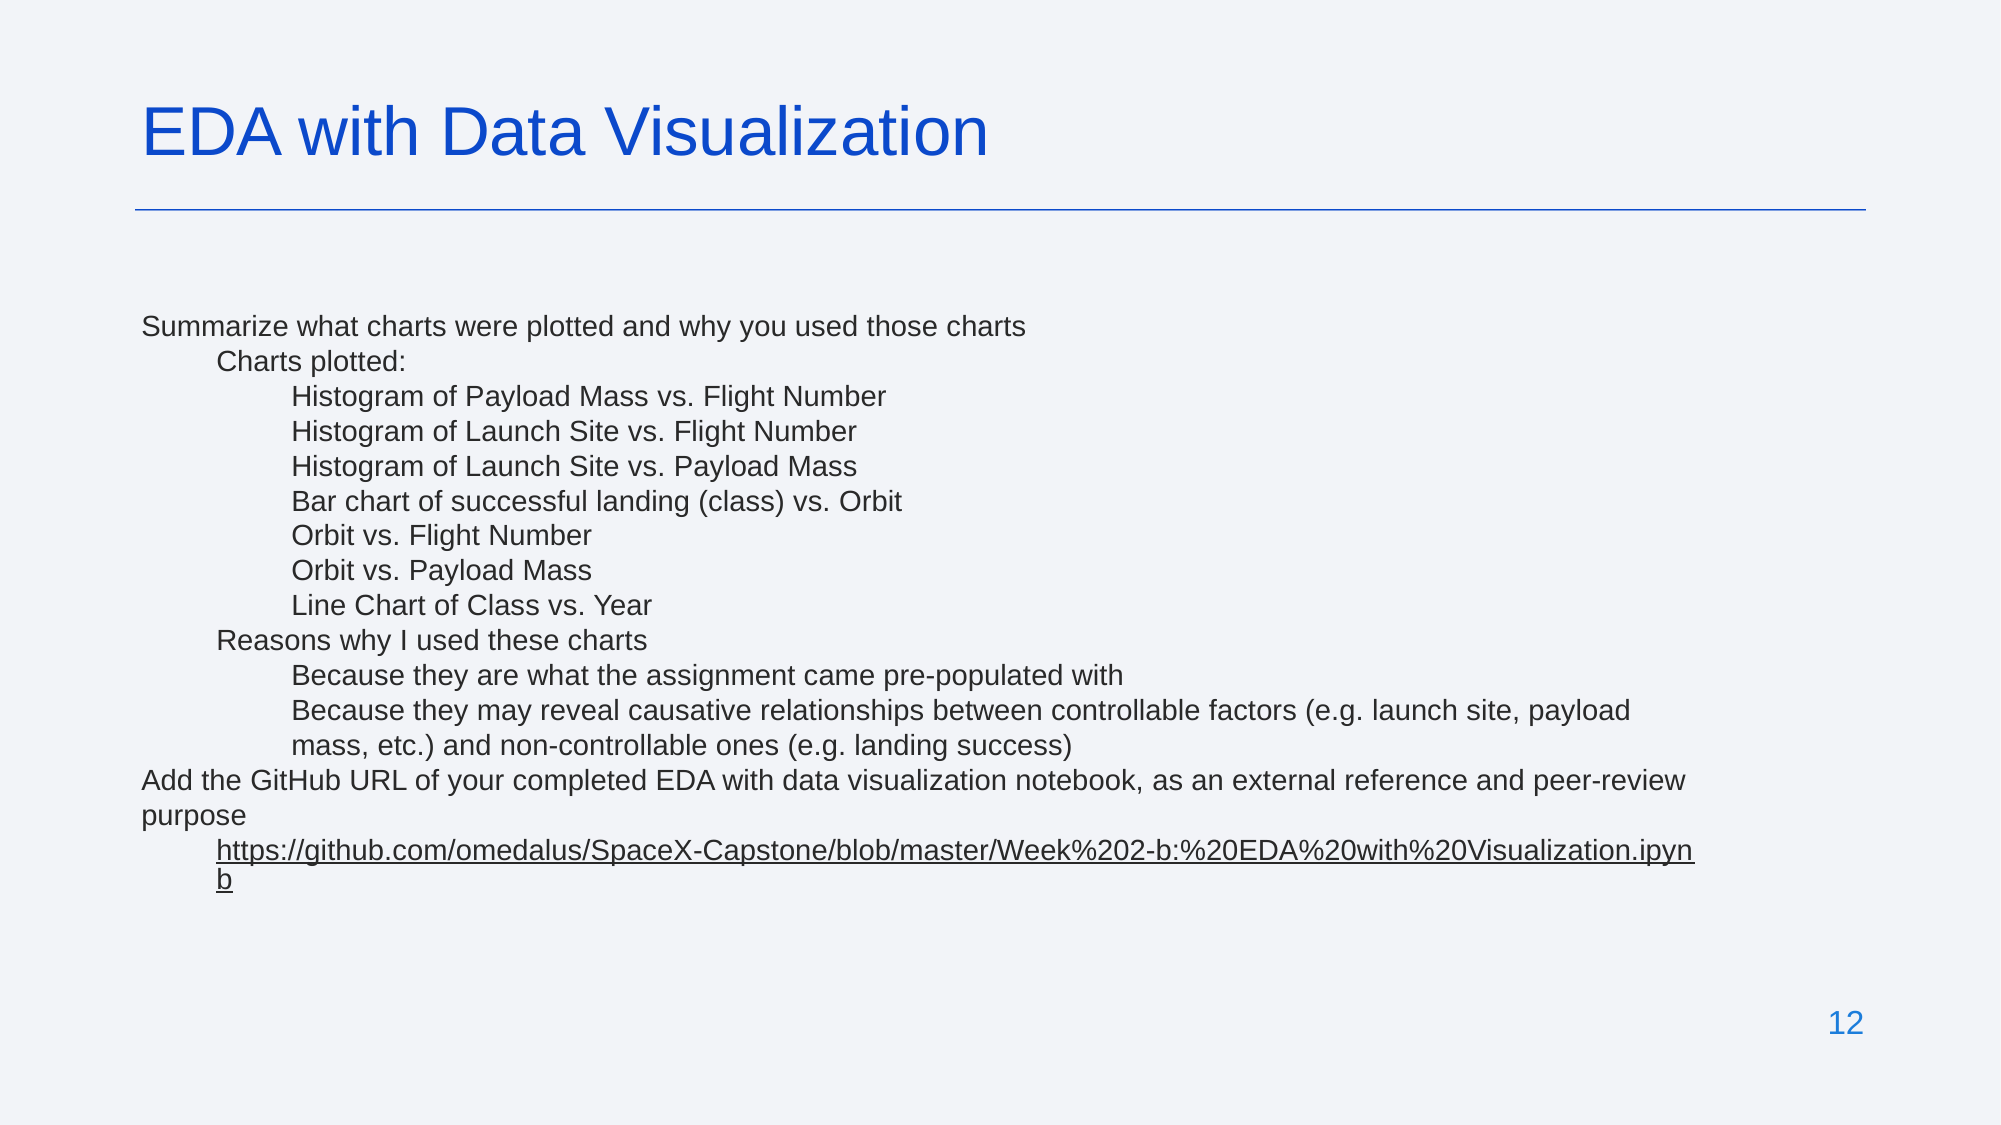

EDA with Data Visualization
Summarize what charts were plotted and why you used those charts
Charts plotted:
Histogram of Payload Mass vs. Flight Number
Histogram of Launch Site vs. Flight Number
Histogram of Launch Site vs. Payload Mass
Bar chart of successful landing (class) vs. Orbit
Orbit vs. Flight Number
Orbit vs. Payload Mass
Line Chart of Class vs. Year
Reasons why I used these charts
Because they are what the assignment came pre-populated with
Because they may reveal causative relationships between controllable factors (e.g. launch site, payload mass, etc.) and non-controllable ones (e.g. landing success)
Add the GitHub URL of your completed EDA with data visualization notebook, as an external reference and peer-review purpose
https://github.com/omedalus/SpaceX-Capstone/blob/master/Week%202-b:%20EDA%20with%20Visualization.ipynb

12